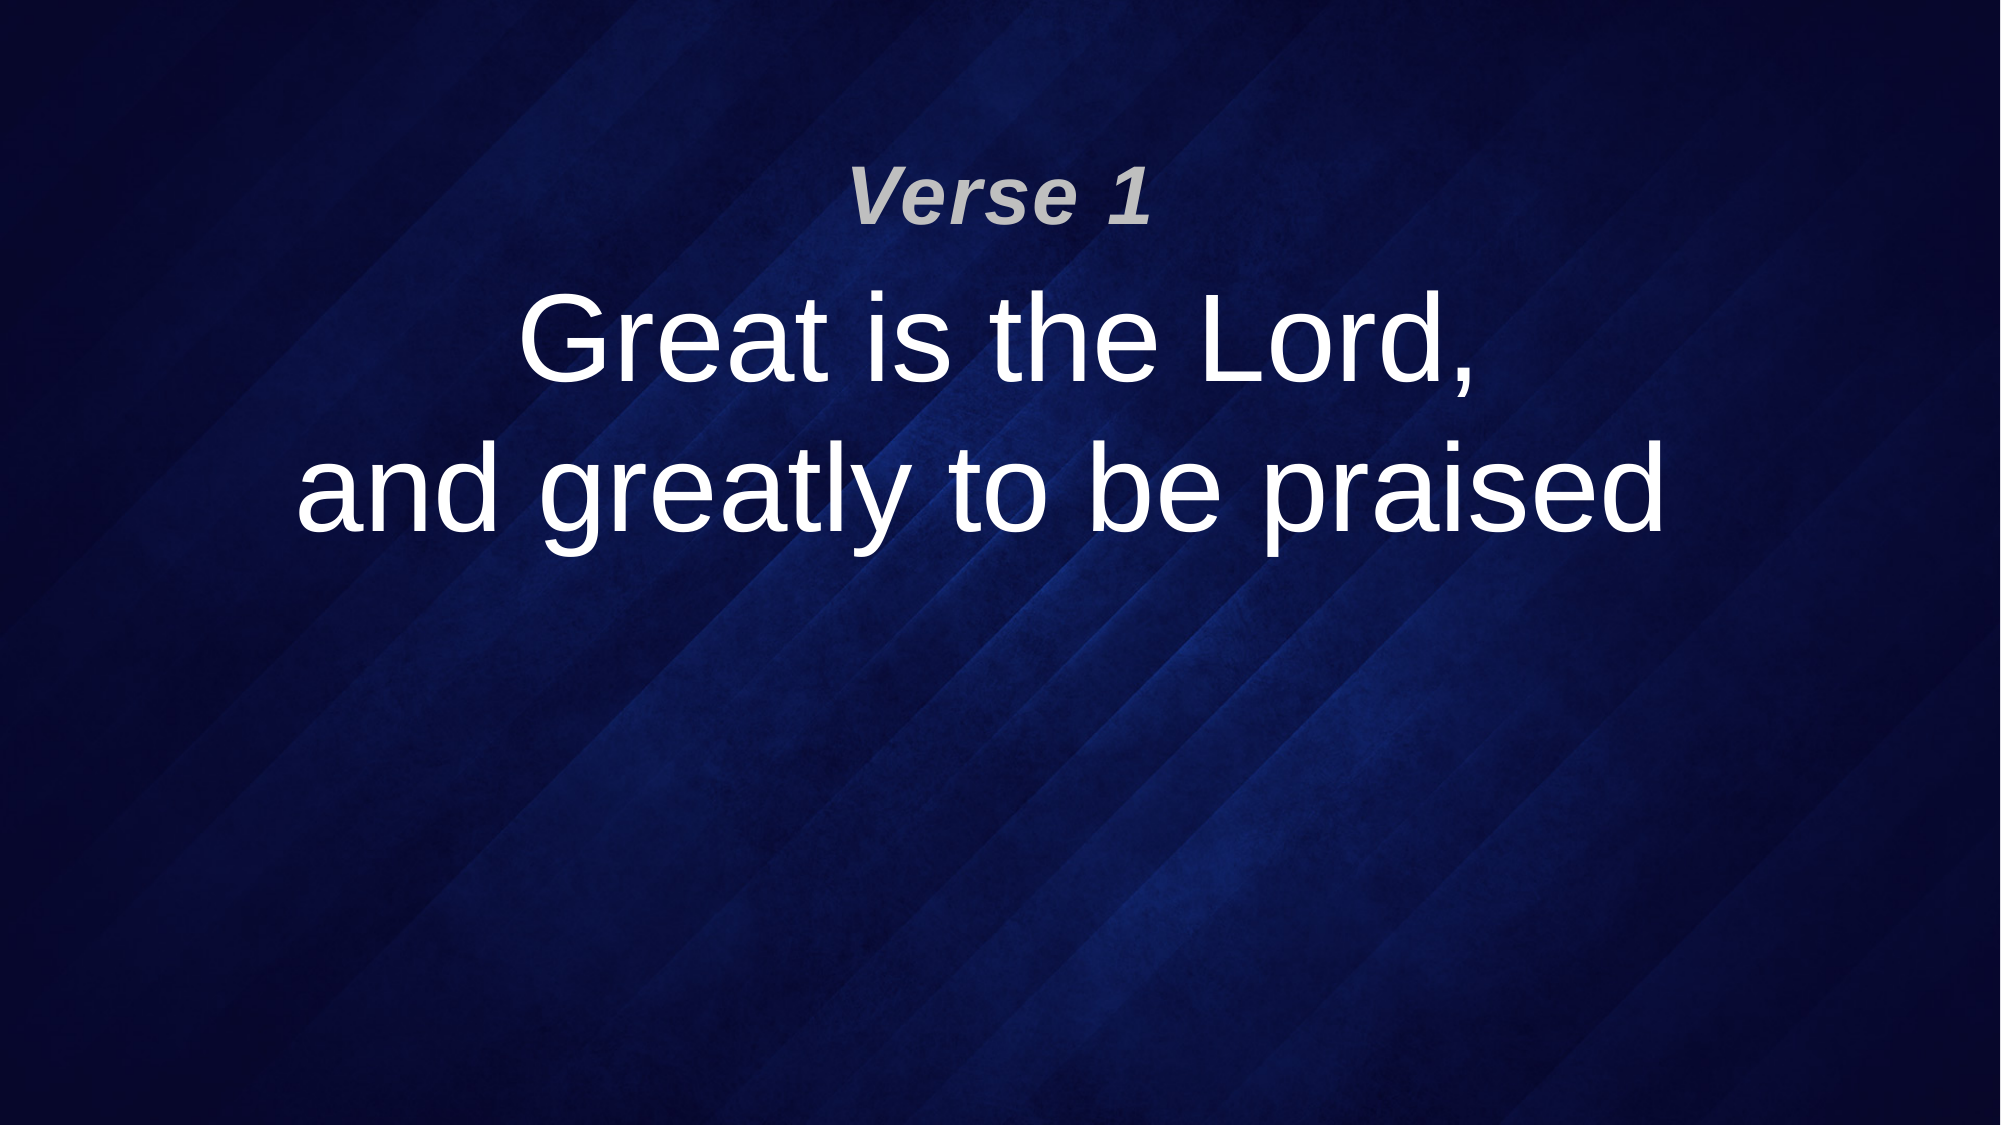

Verse 1
# Great is the Lord, and greatly to be praised